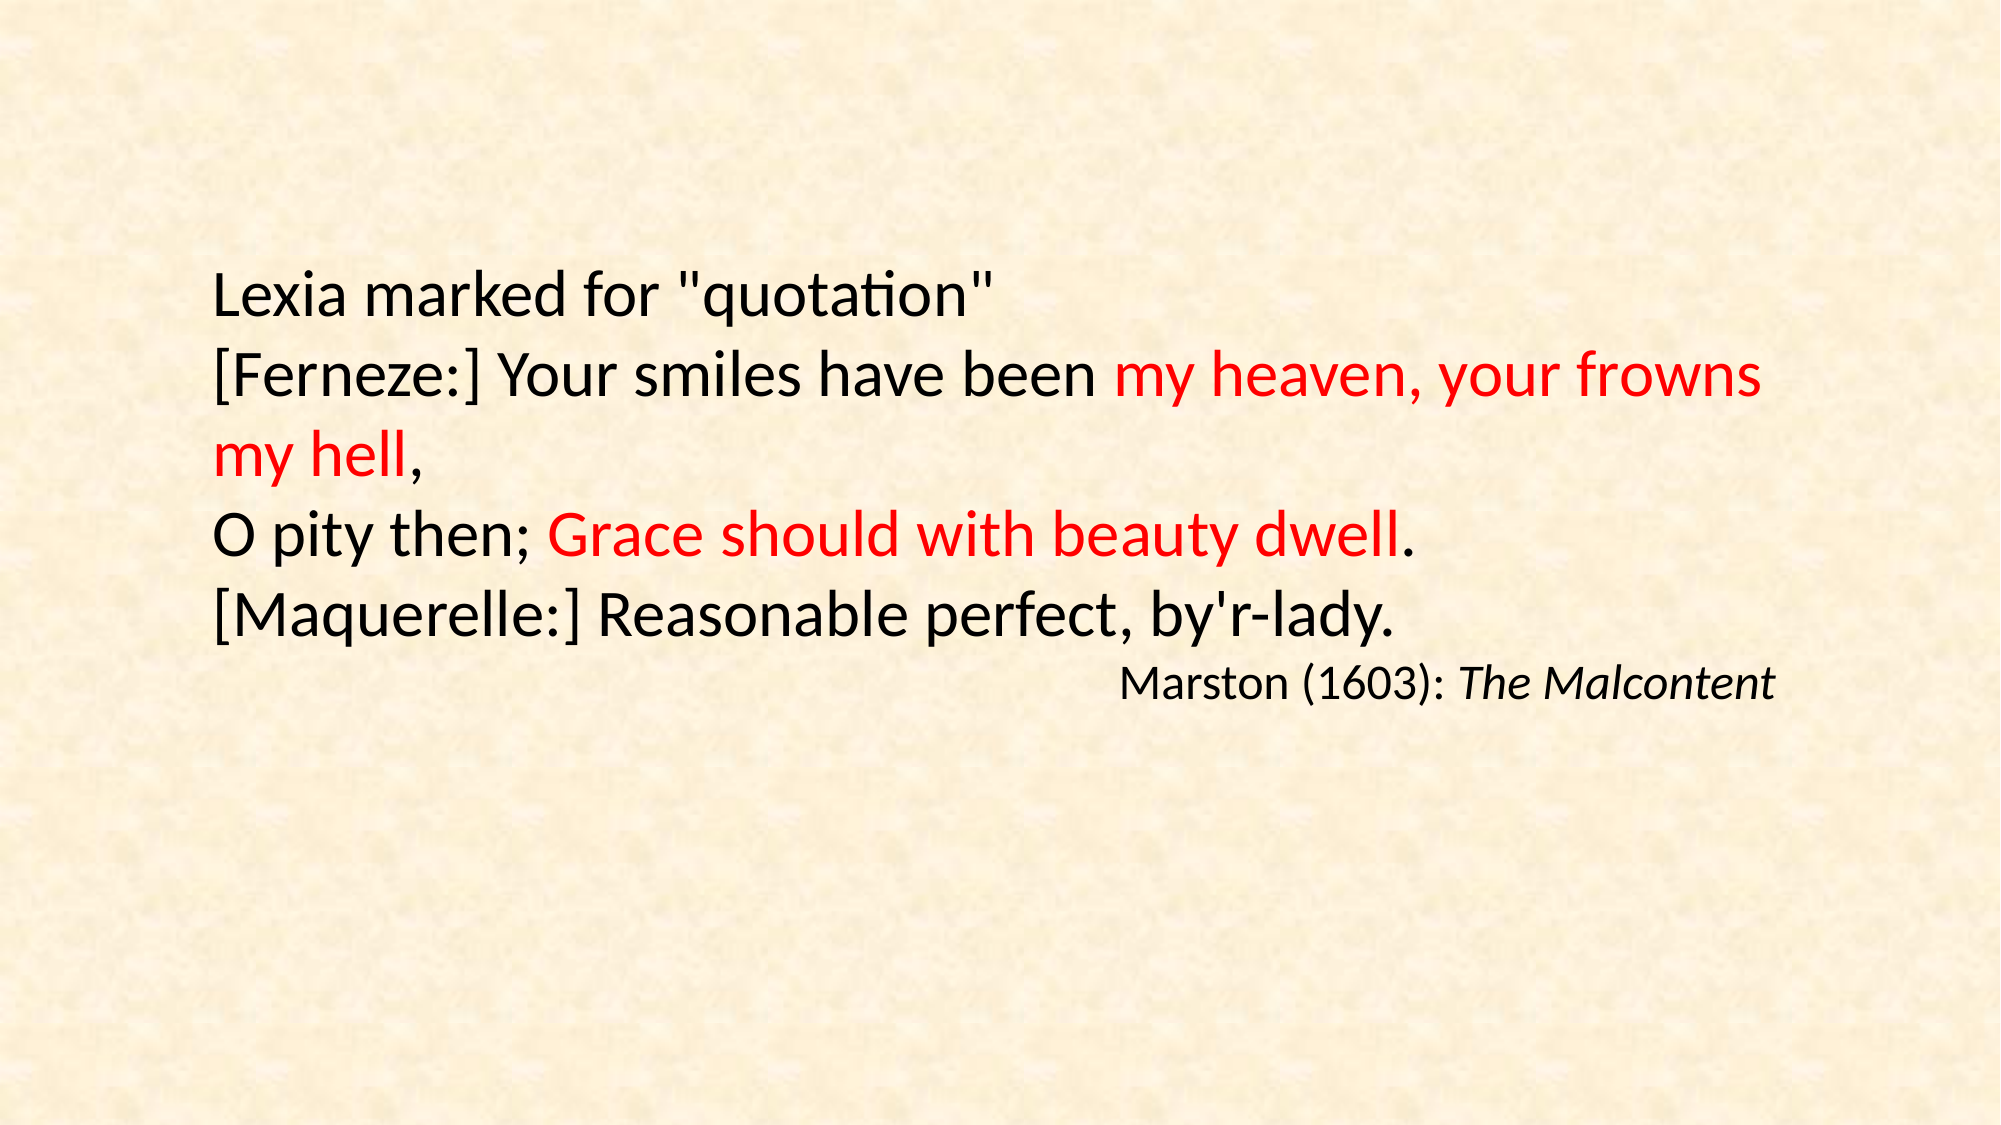

Lexia marked for "quotation"
[Ferneze:] Your smiles have been my heaven, your frowns my hell,
O pity then; Grace should with beauty dwell.
[Maquerelle:] Reasonable perfect, by'r-lady.
Marston (1603): The Malcontent